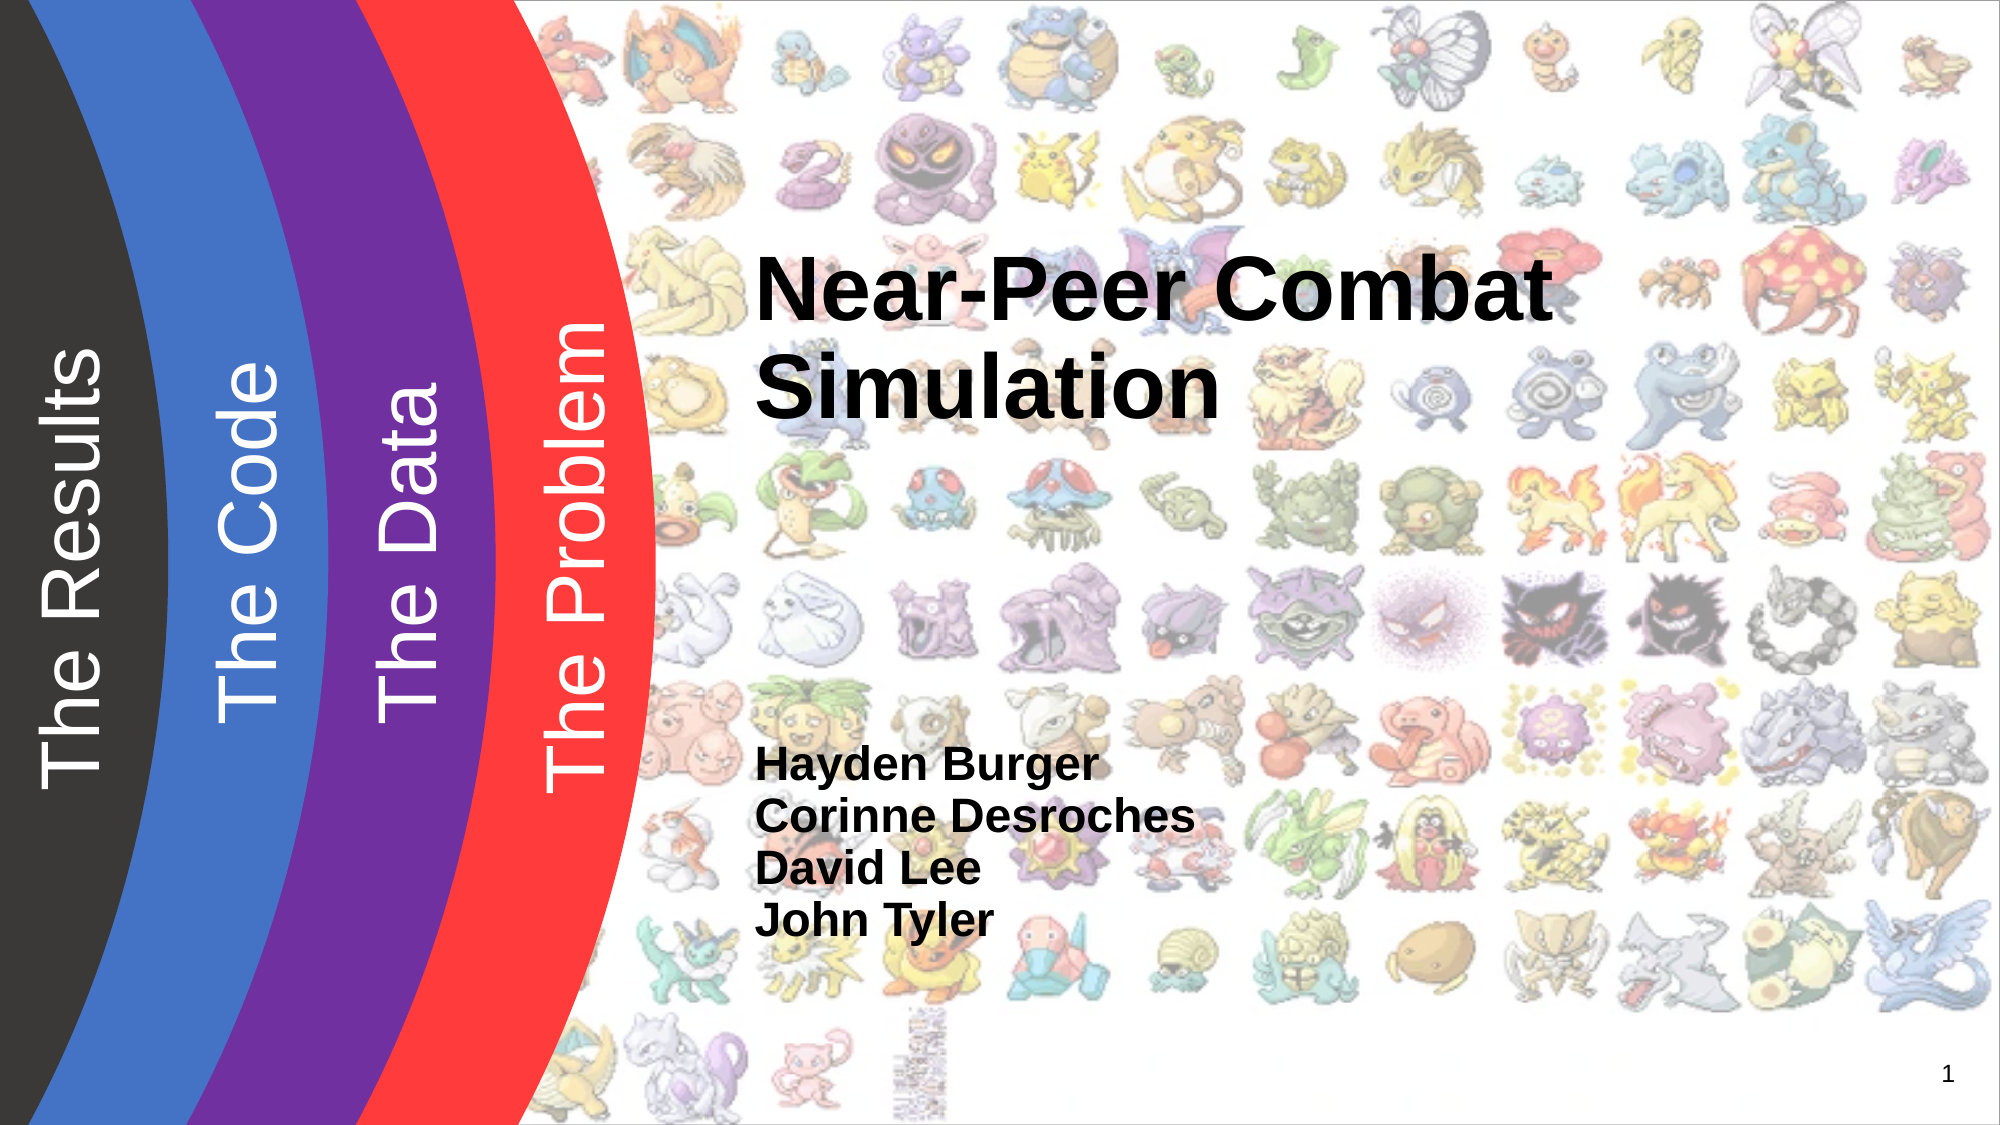

Near-Peer Combat Simulation
The Code
The Problem
The Data
The Results
Hayden Burger
Corinne Desroches
David Lee
John Tyler
1